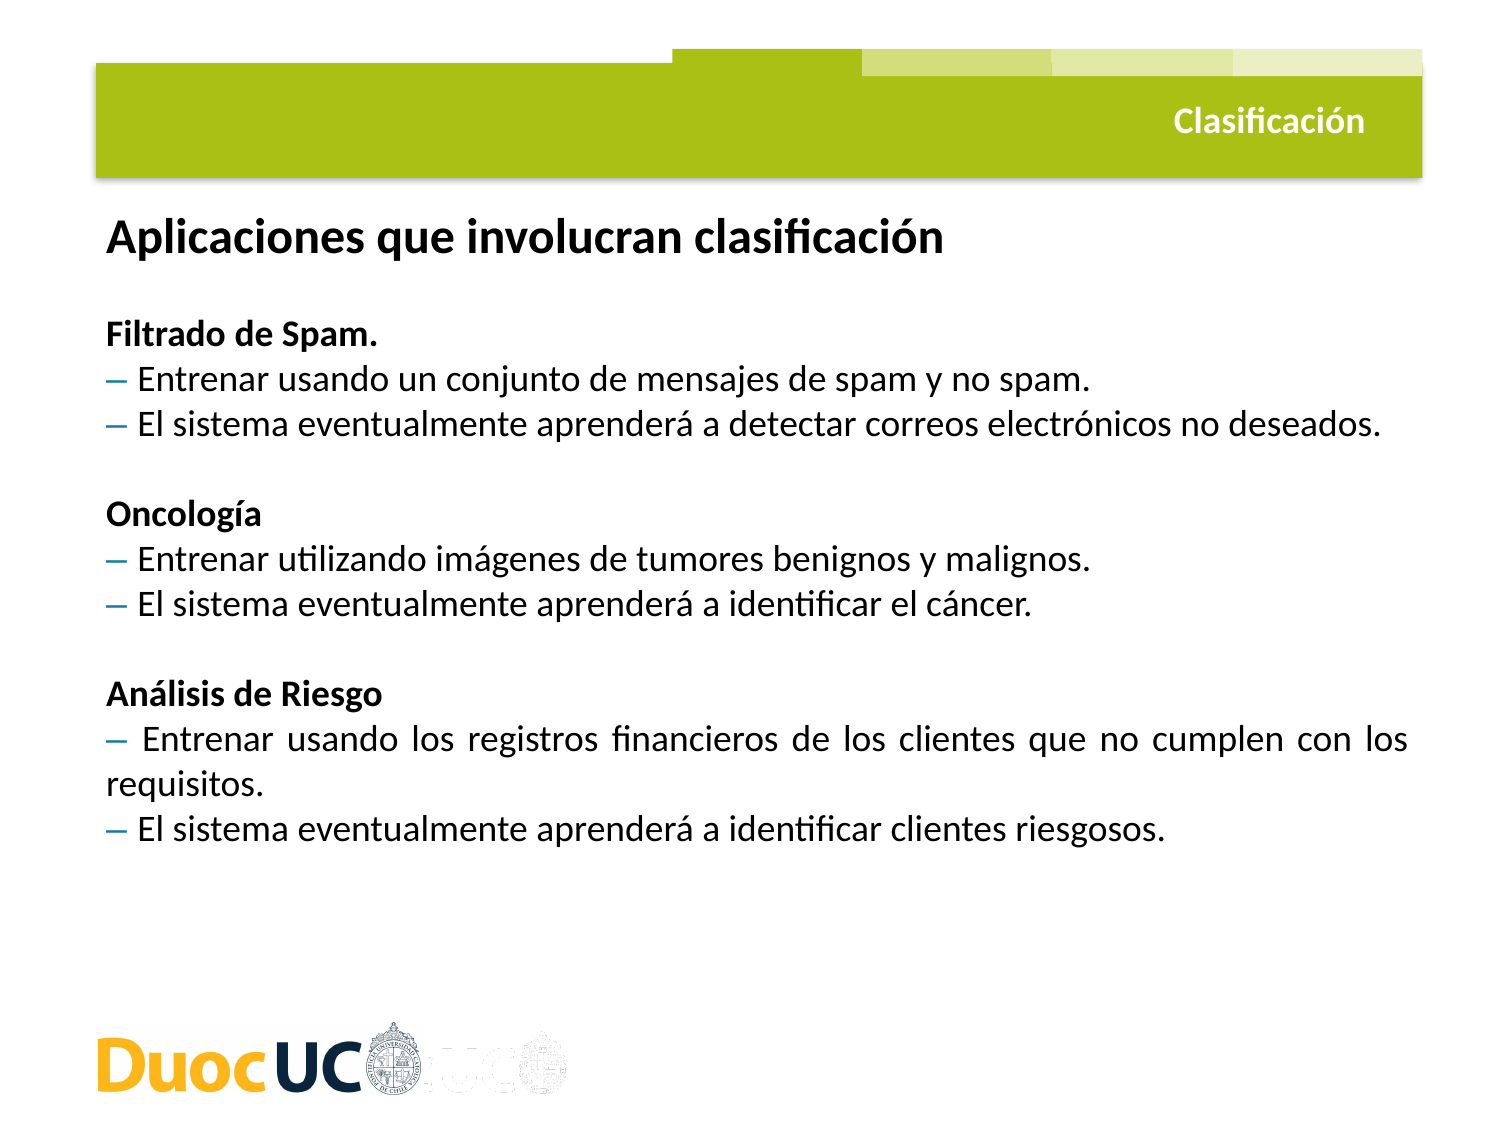

Clasificación
Aplicaciones que involucran clasificación

Filtrado de Spam.
– Entrenar usando un conjunto de mensajes de spam y no spam.
– El sistema eventualmente aprenderá a detectar correos electrónicos no deseados.

Oncología
– Entrenar utilizando imágenes de tumores benignos y malignos.
– El sistema eventualmente aprenderá a identificar el cáncer.

Análisis de Riesgo
– Entrenar usando los registros financieros de los clientes que no cumplen con los requisitos.
– El sistema eventualmente aprenderá a identificar clientes riesgosos.